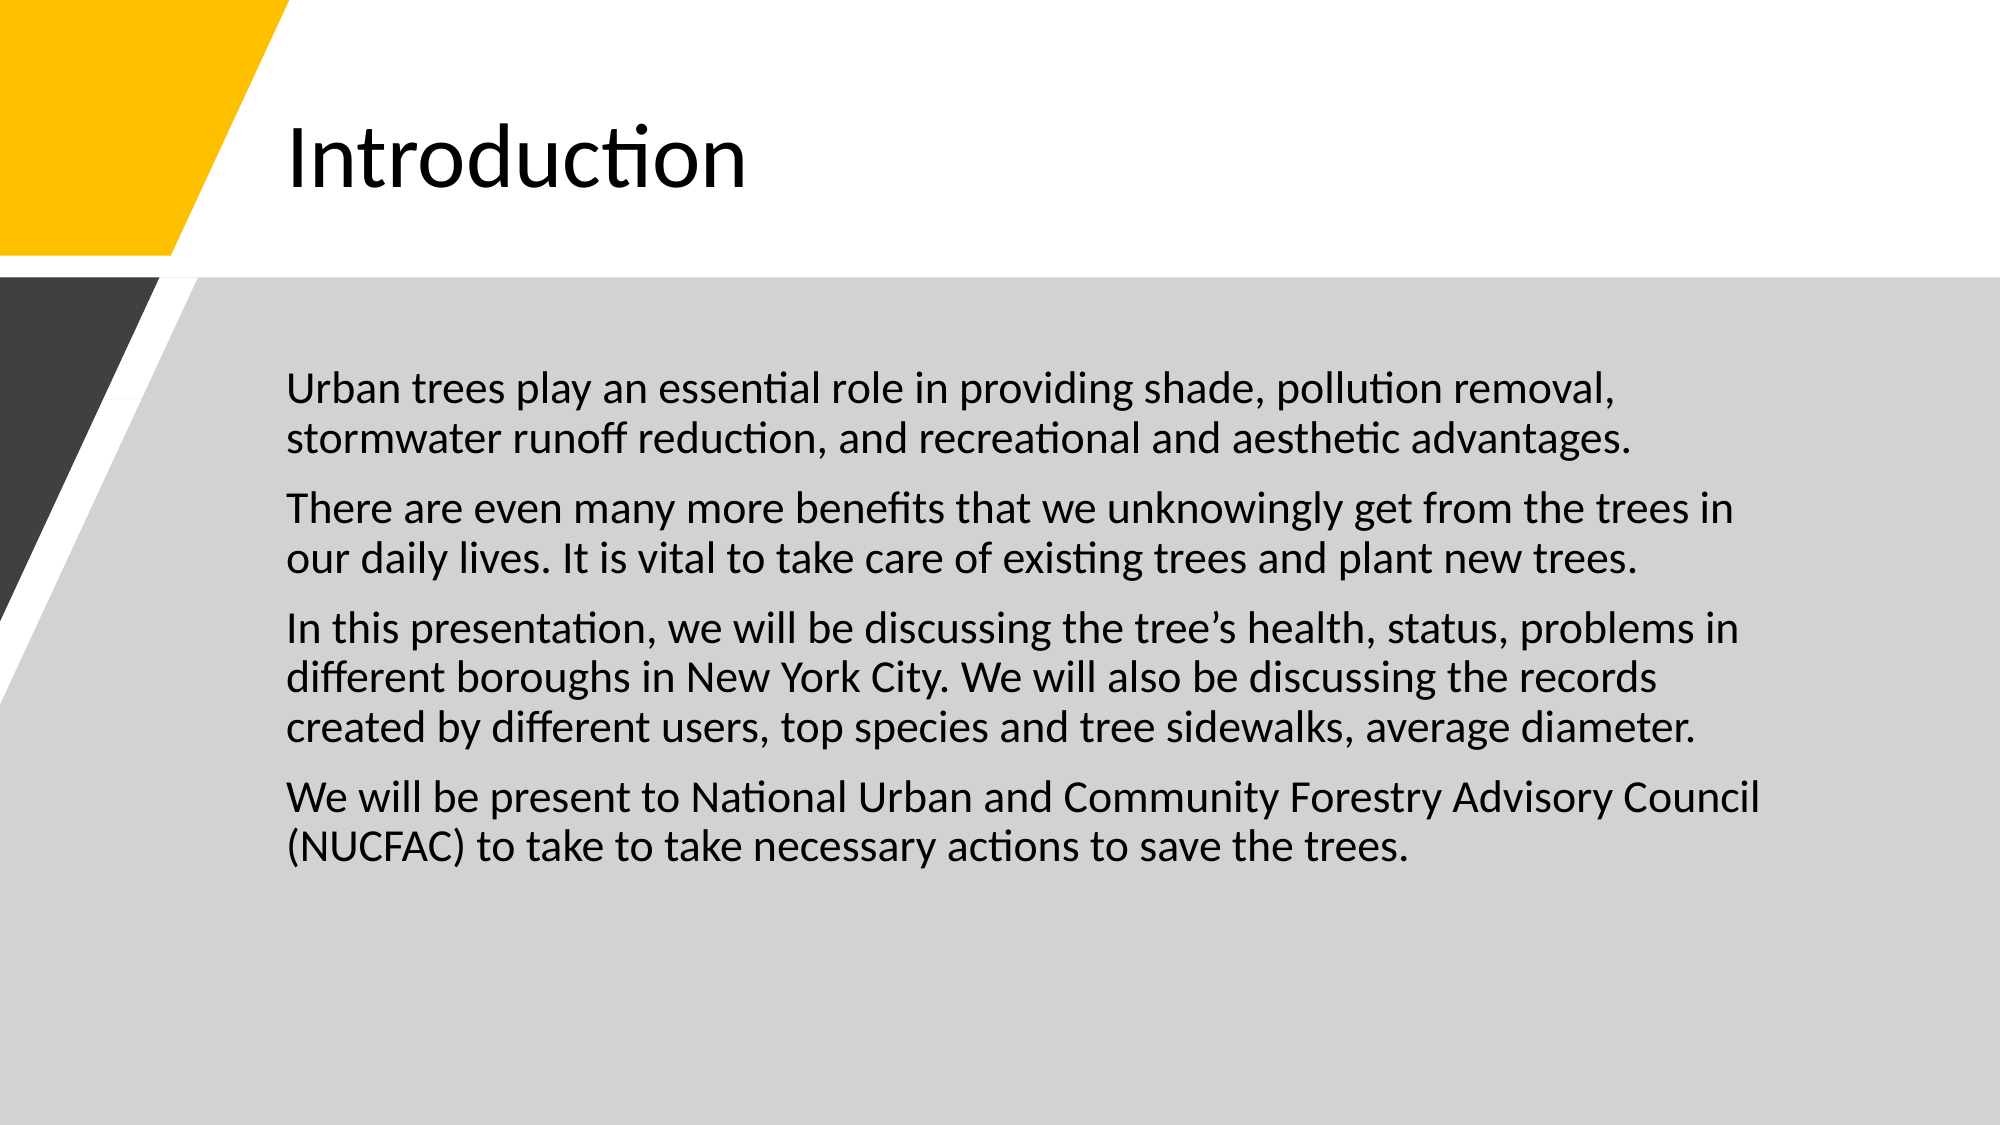

# Introduction

Urban trees play an essential role in providing shade, pollution removal, stormwater runoff reduction, and recreational and aesthetic advantages.
There are even many more benefits that we unknowingly get from the trees in our daily lives. It is vital to take care of existing trees and plant new trees.
In this presentation, we will be discussing the tree’s health, status, problems in different boroughs in New York City. We will also be discussing the records created by different users, top species and tree sidewalks, average diameter.
We will be present to National Urban and Community Forestry Advisory Council (NUCFAC) to take to take necessary actions to save the trees.